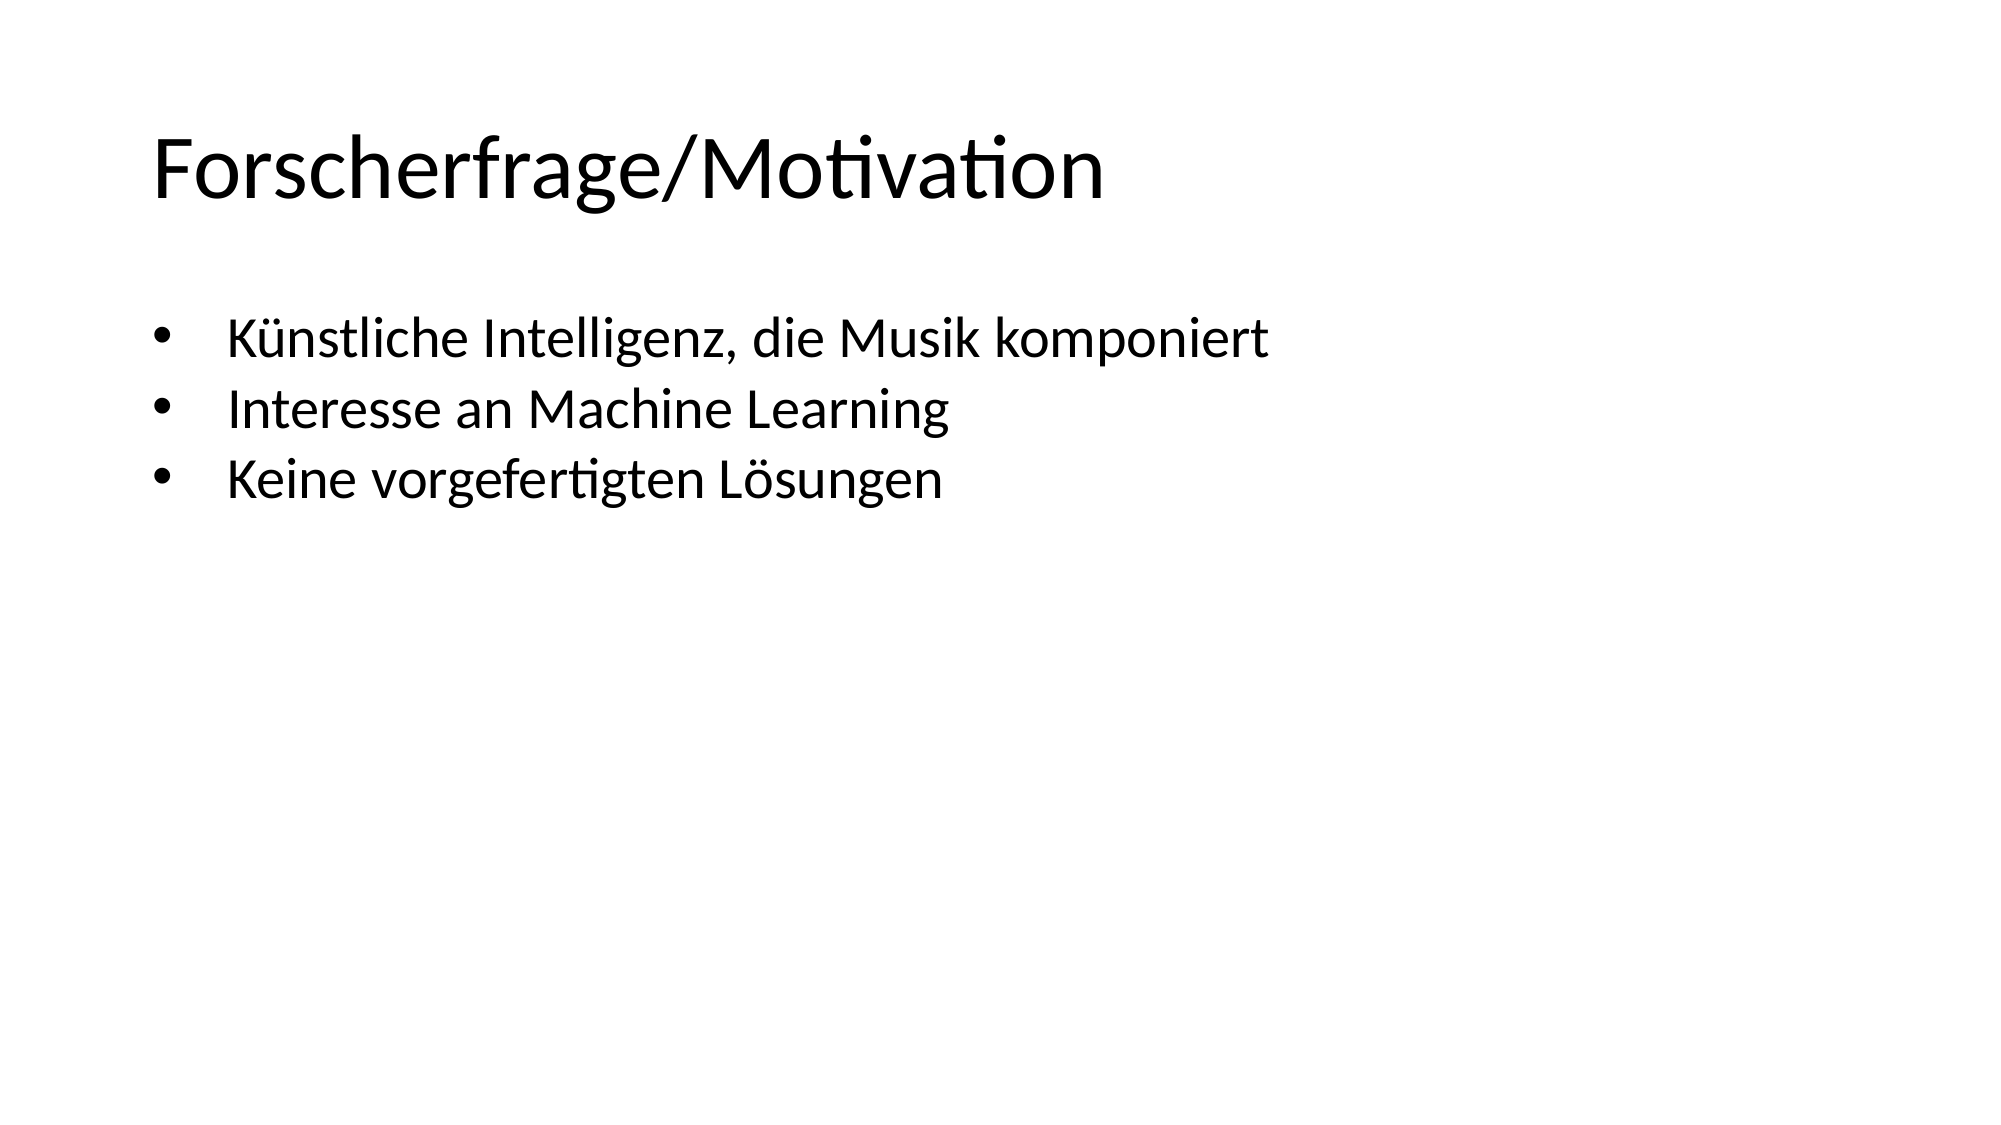

# Forscherfrage/Motivation
Künstliche Intelligenz, die Musik komponiert
Interesse an Machine Learning
Keine vorgefertigten Lösungen